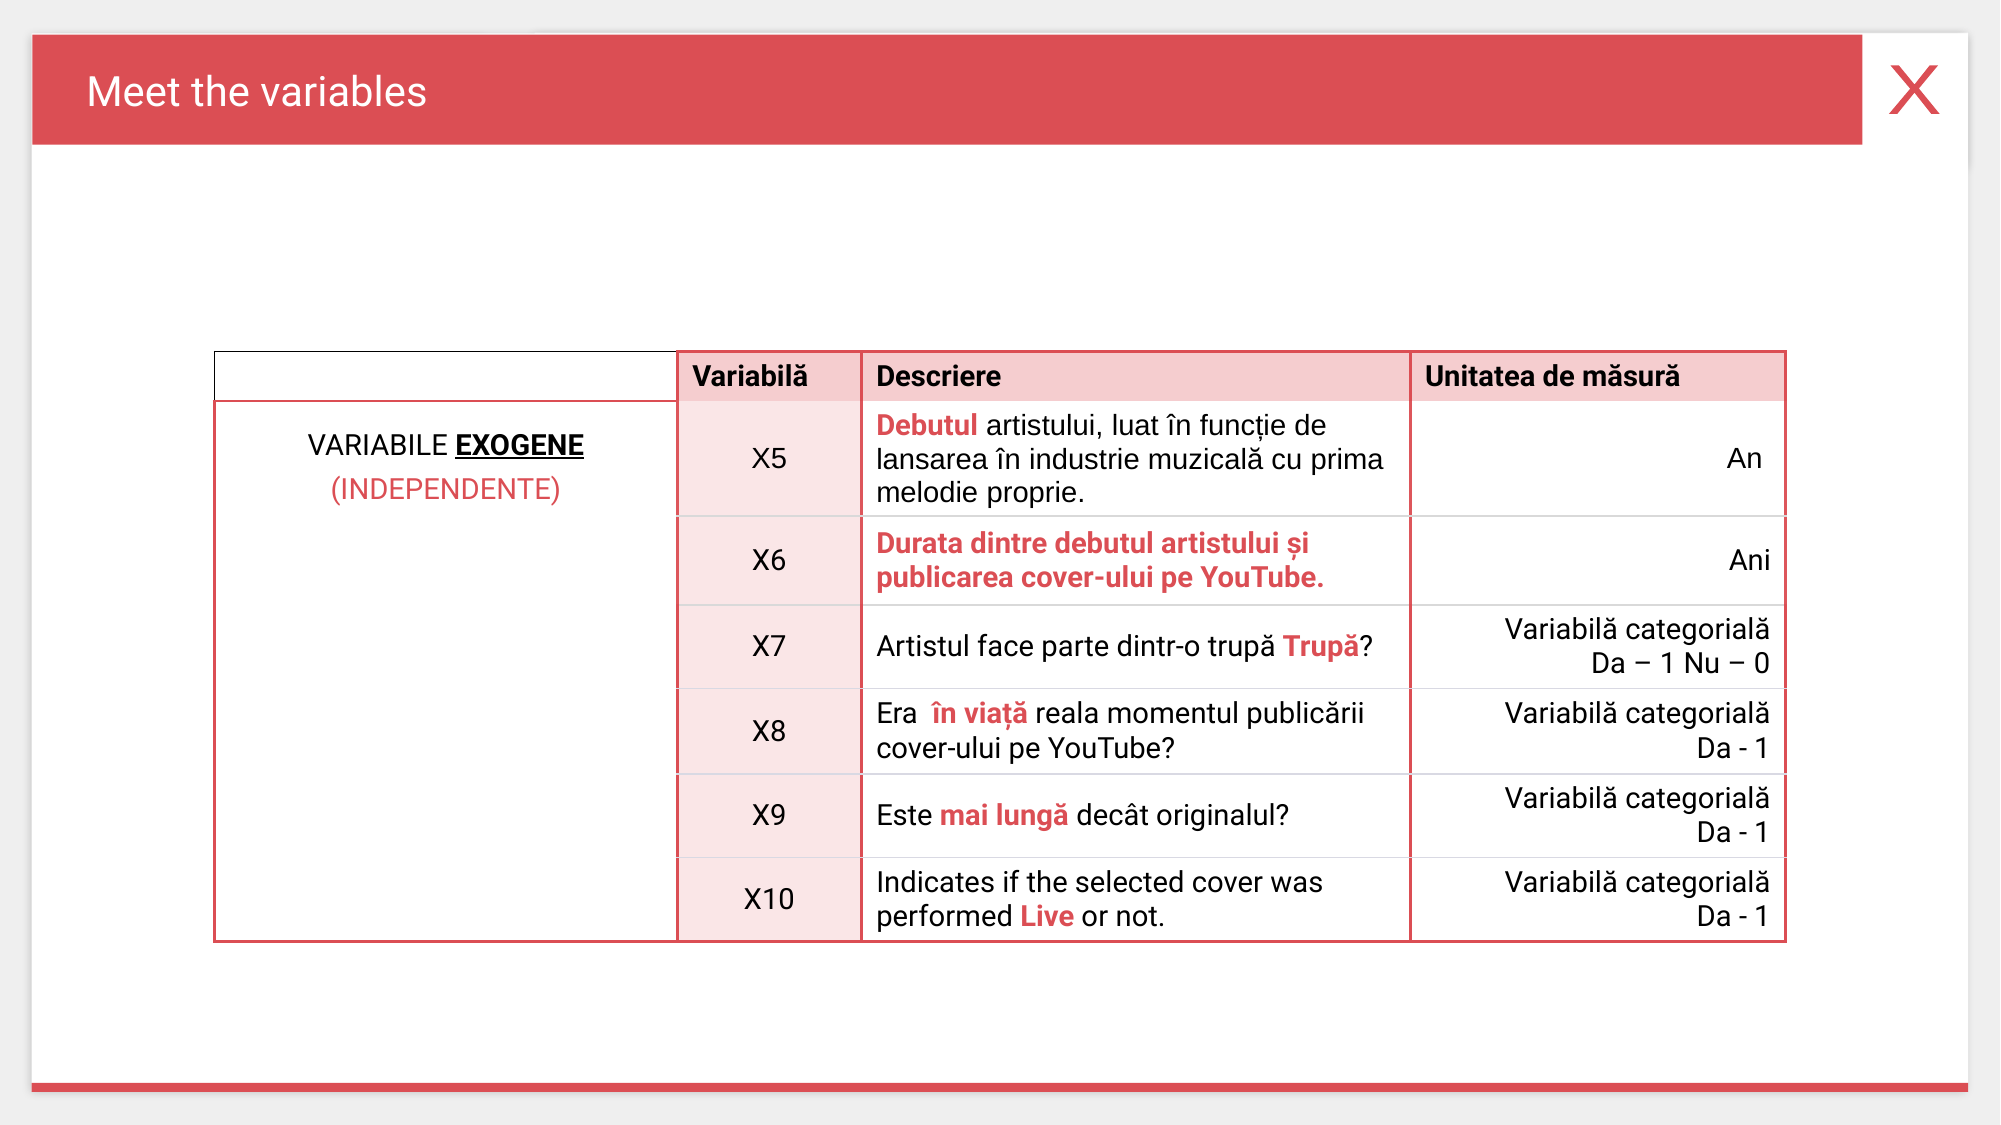

# Meet the variables
|  | Variabilă | Descriere | Unitatea de măsură |
| --- | --- | --- | --- |
| VARIABILE EXOGENE (INDEPENDENTE) | X5 | Debutul artistului, luat în funcție de lansarea în industrie muzicală cu prima melodie proprie. | An |
|  | X6 | Durata dintre debutul artistului și publicarea cover-ului pe YouTube. | Ani |
|  | X7 | Artistul face parte dintr-o trupă Trupă? | Variabilă categorială Da – 1 Nu – 0 |
|  | X8 | Era în viață reala momentul publicării cover-ului pe YouTube? | Variabilă categorială Da - 1 |
|  | X9 | Este mai lungă decât originalul? | Variabilă categorială Da - 1 |
|  | X10 | Indicates if the selected cover was performed Live or not. | Variabilă categorială Da - 1 |